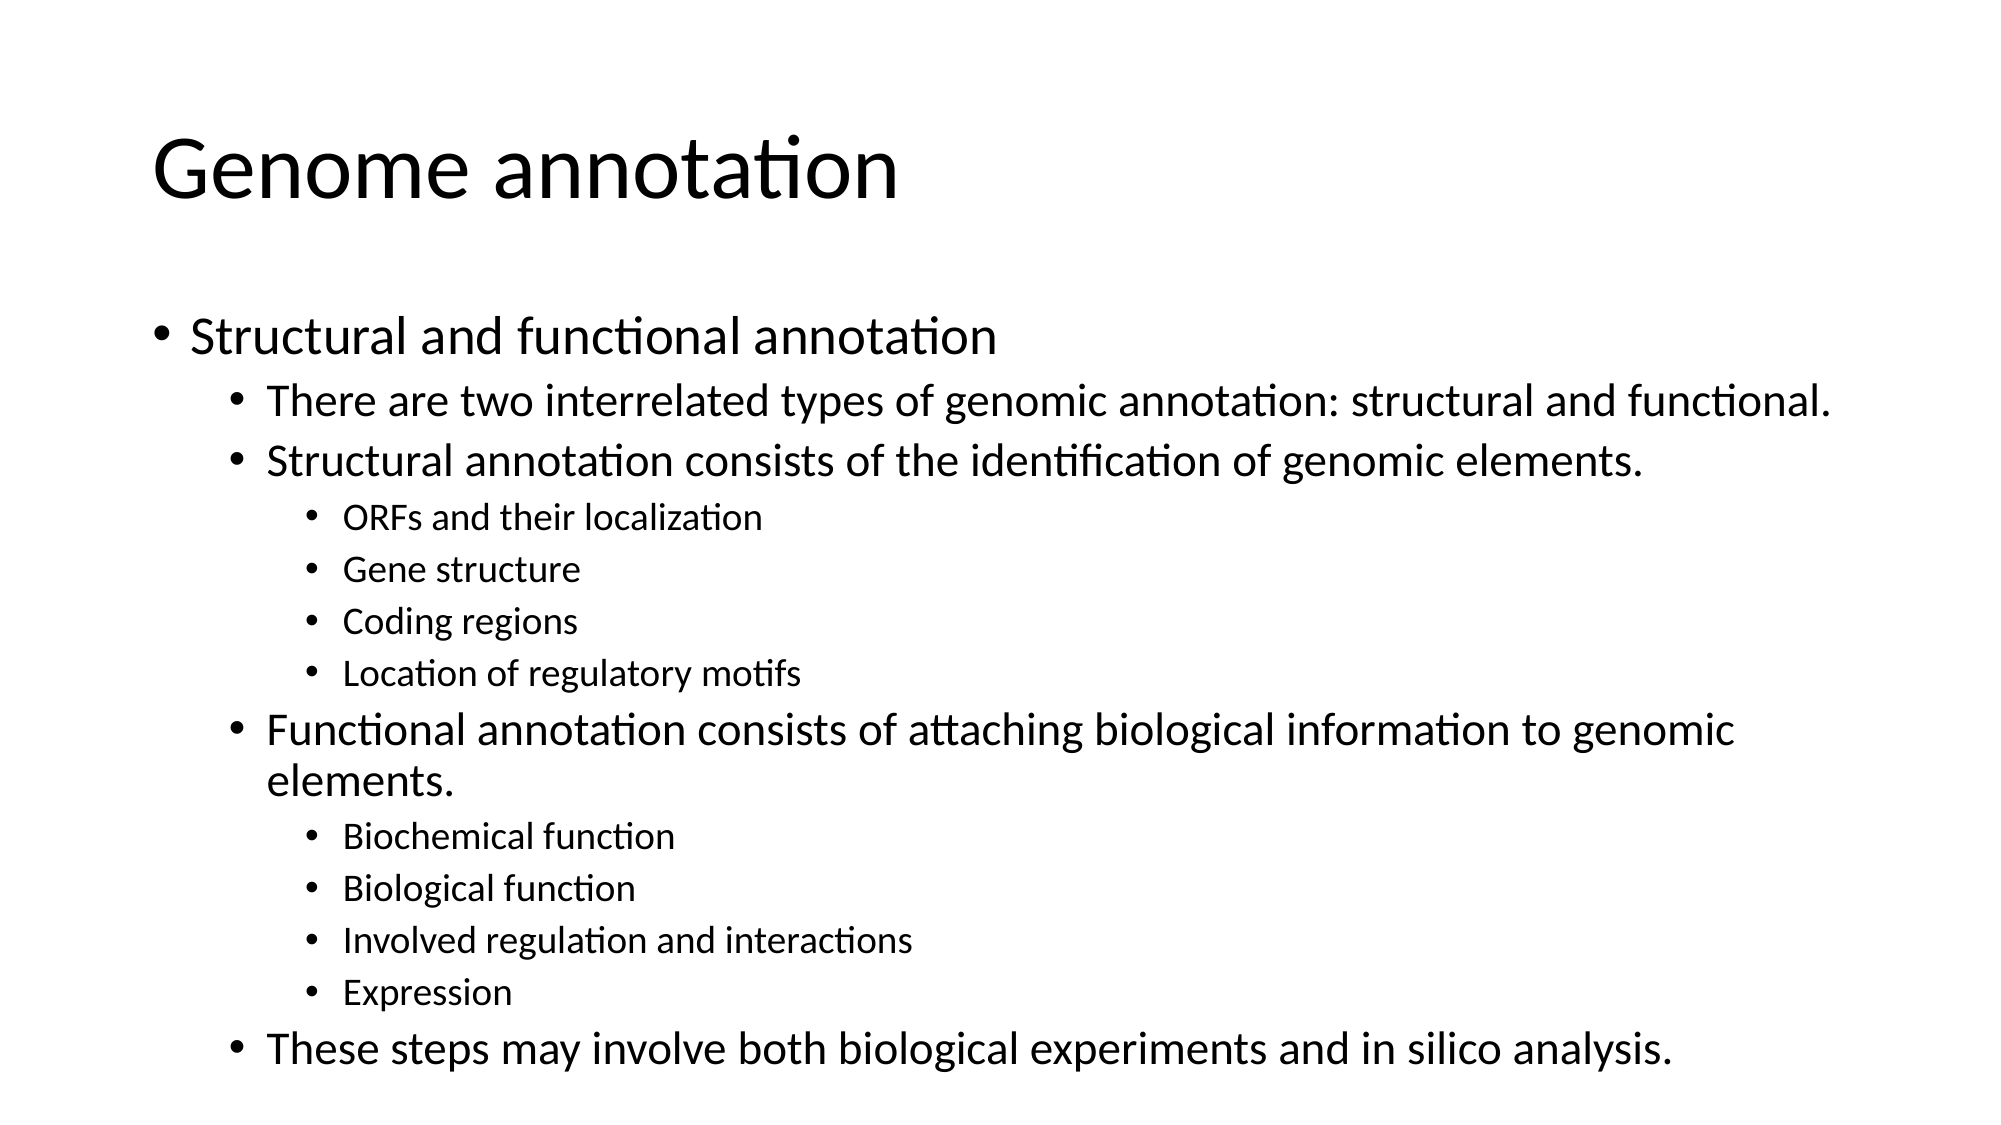

# Genome annotation
Structural and functional annotation
There are two interrelated types of genomic annotation: structural and functional.
Structural annotation consists of the identification of genomic elements.
ORFs and their localization
Gene structure
Coding regions
Location of regulatory motifs
Functional annotation consists of attaching biological information to genomic elements.
Biochemical function
Biological function
Involved regulation and interactions
Expression
These steps may involve both biological experiments and in silico analysis.